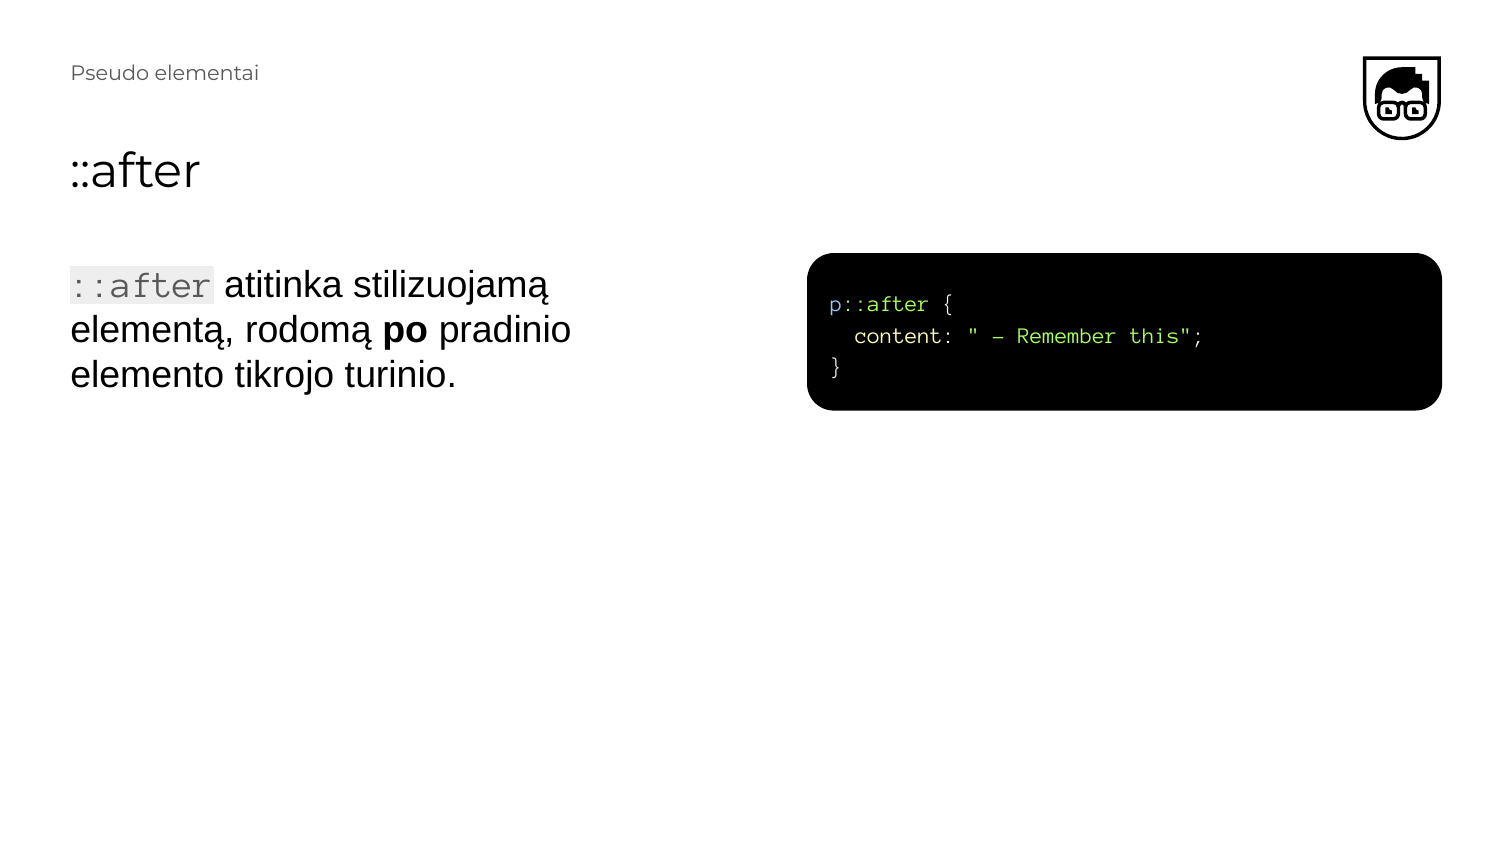

Pseudo elementai
# ::after
::after atitinka stilizuojamą elementą, rodomą po pradinio elemento tikrojo turinio.
p::after {
  content: " - Remember this";
}